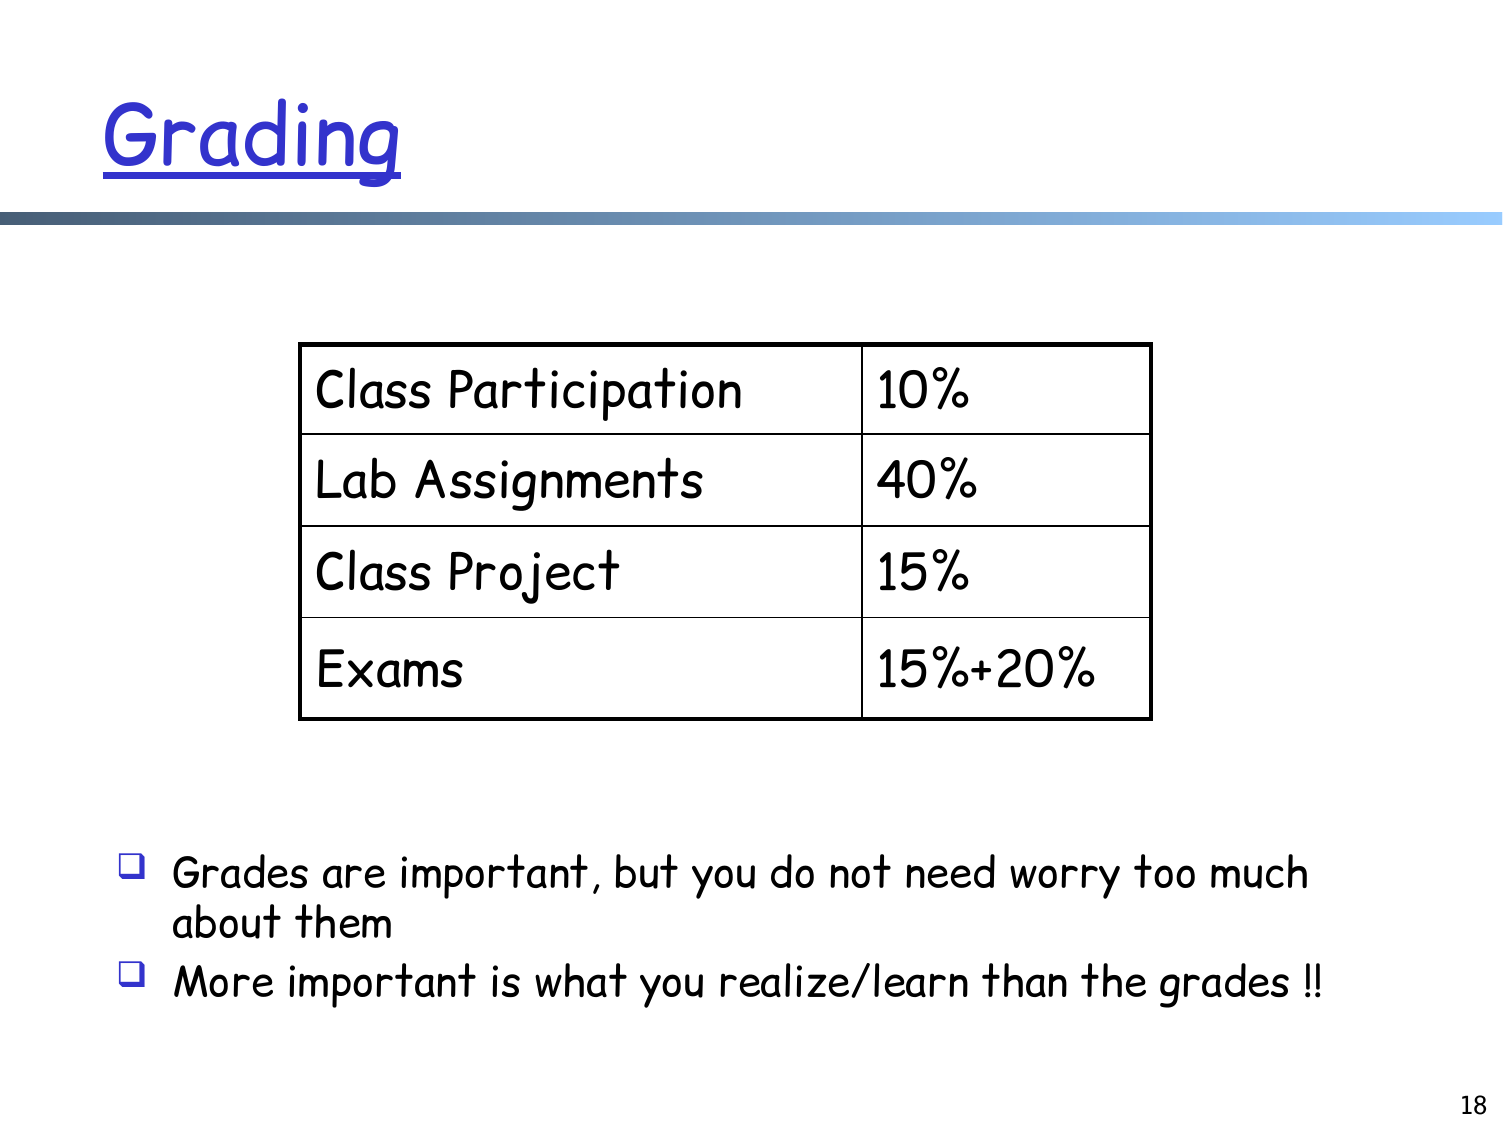

# Grading
| Class Participation | 10% |
| --- | --- |
| Lab Assignments | 40% |
| Class Project | 15% |
| Exams | 15%+20% |
Grades are important, but you do not need worry too much about them
More important is what you realize/learn than the grades !!
18